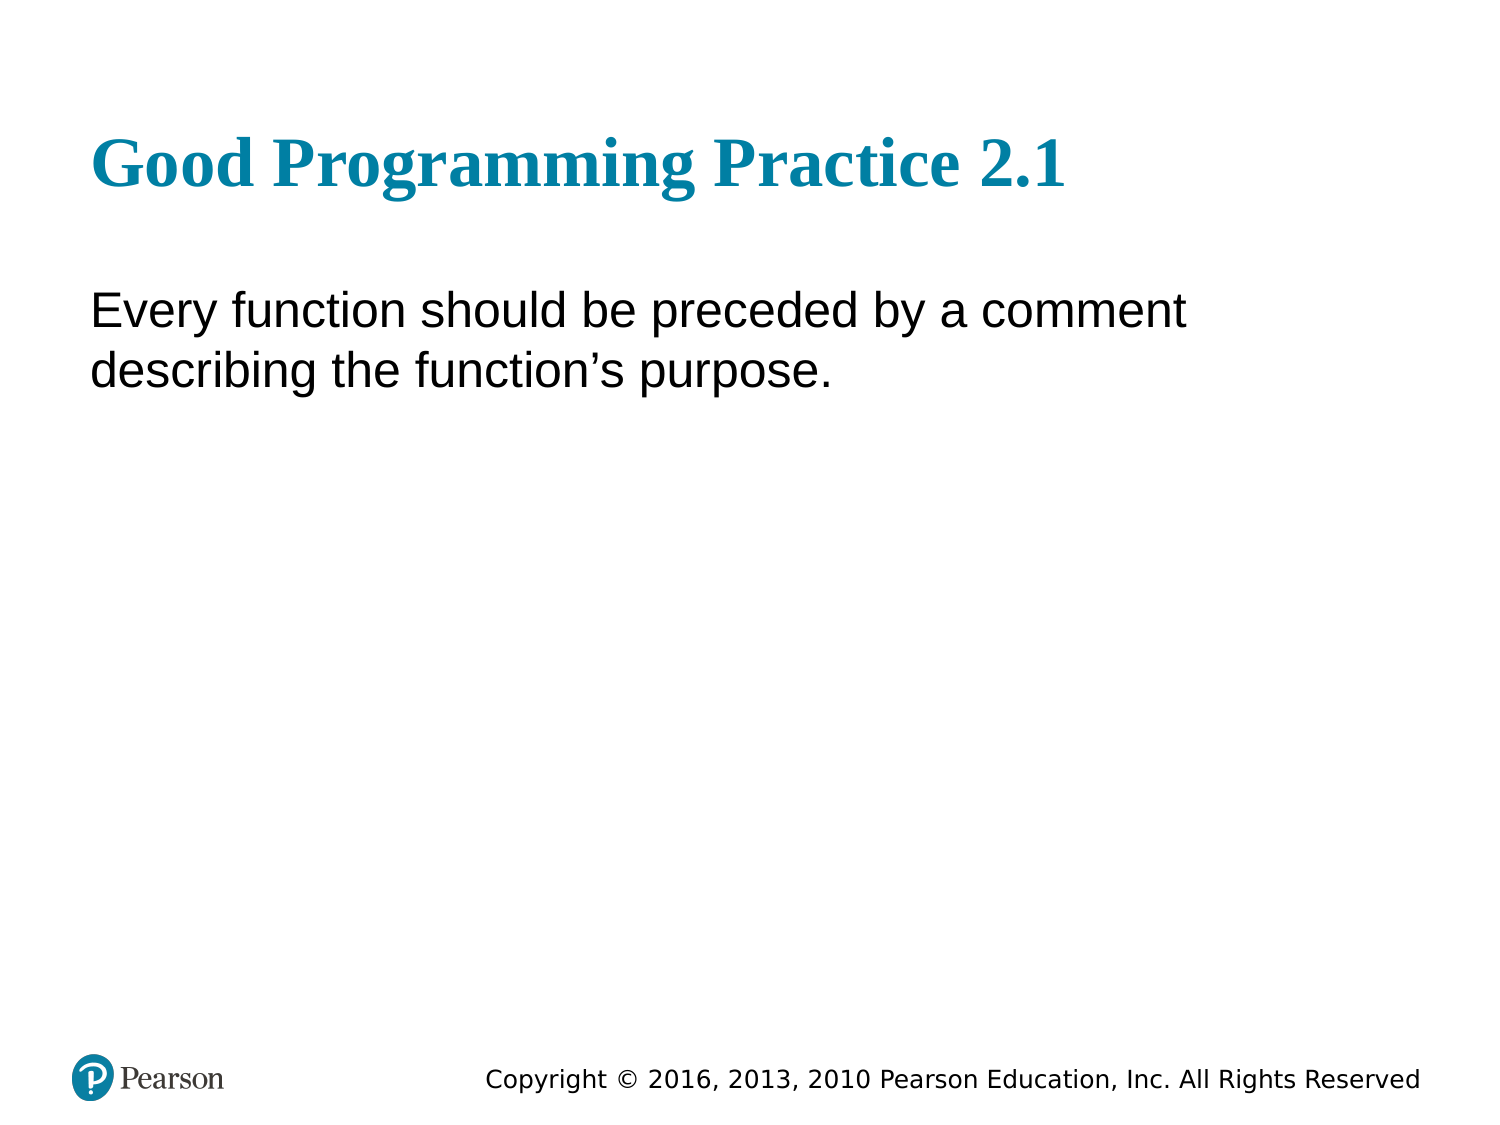

# Good Programming Practice 2.1
Every function should be preceded by a comment describing the function’s purpose.